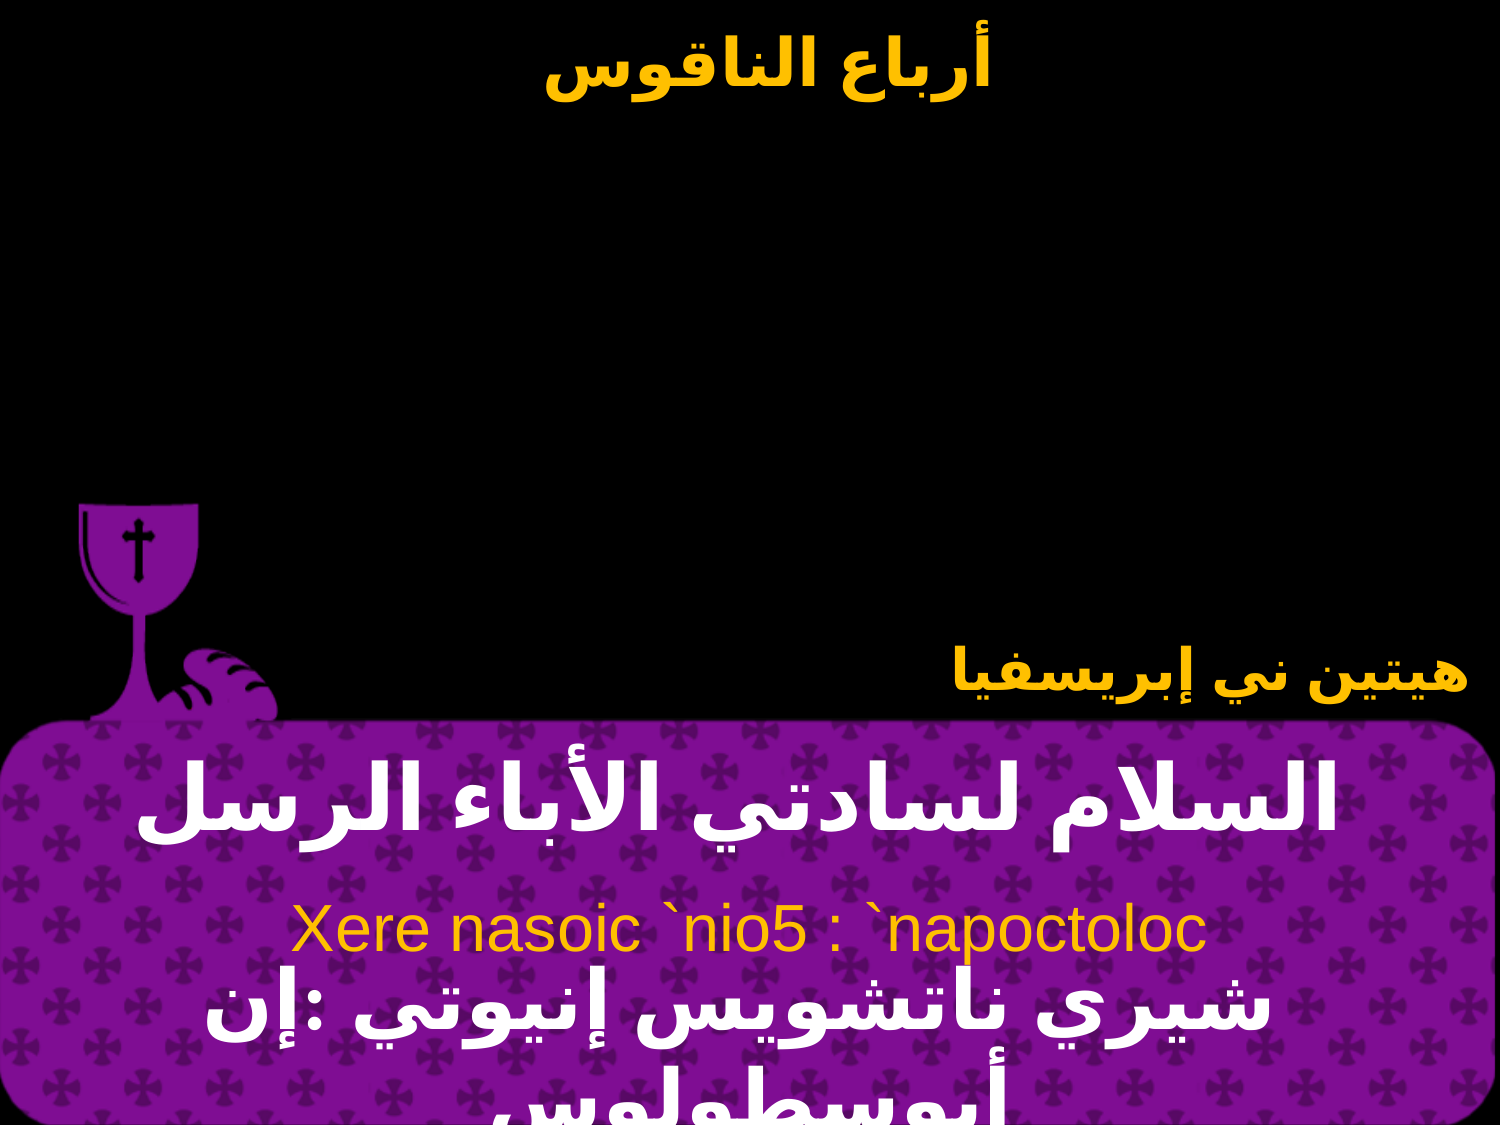

هيتين ني إبريسفيا
# السلام لسادتي الأباء الرسل
Xere nasoic `nio5 : `napoctoloc
 شيري ناتشويس إنيوتي :إن أبوسطولوس